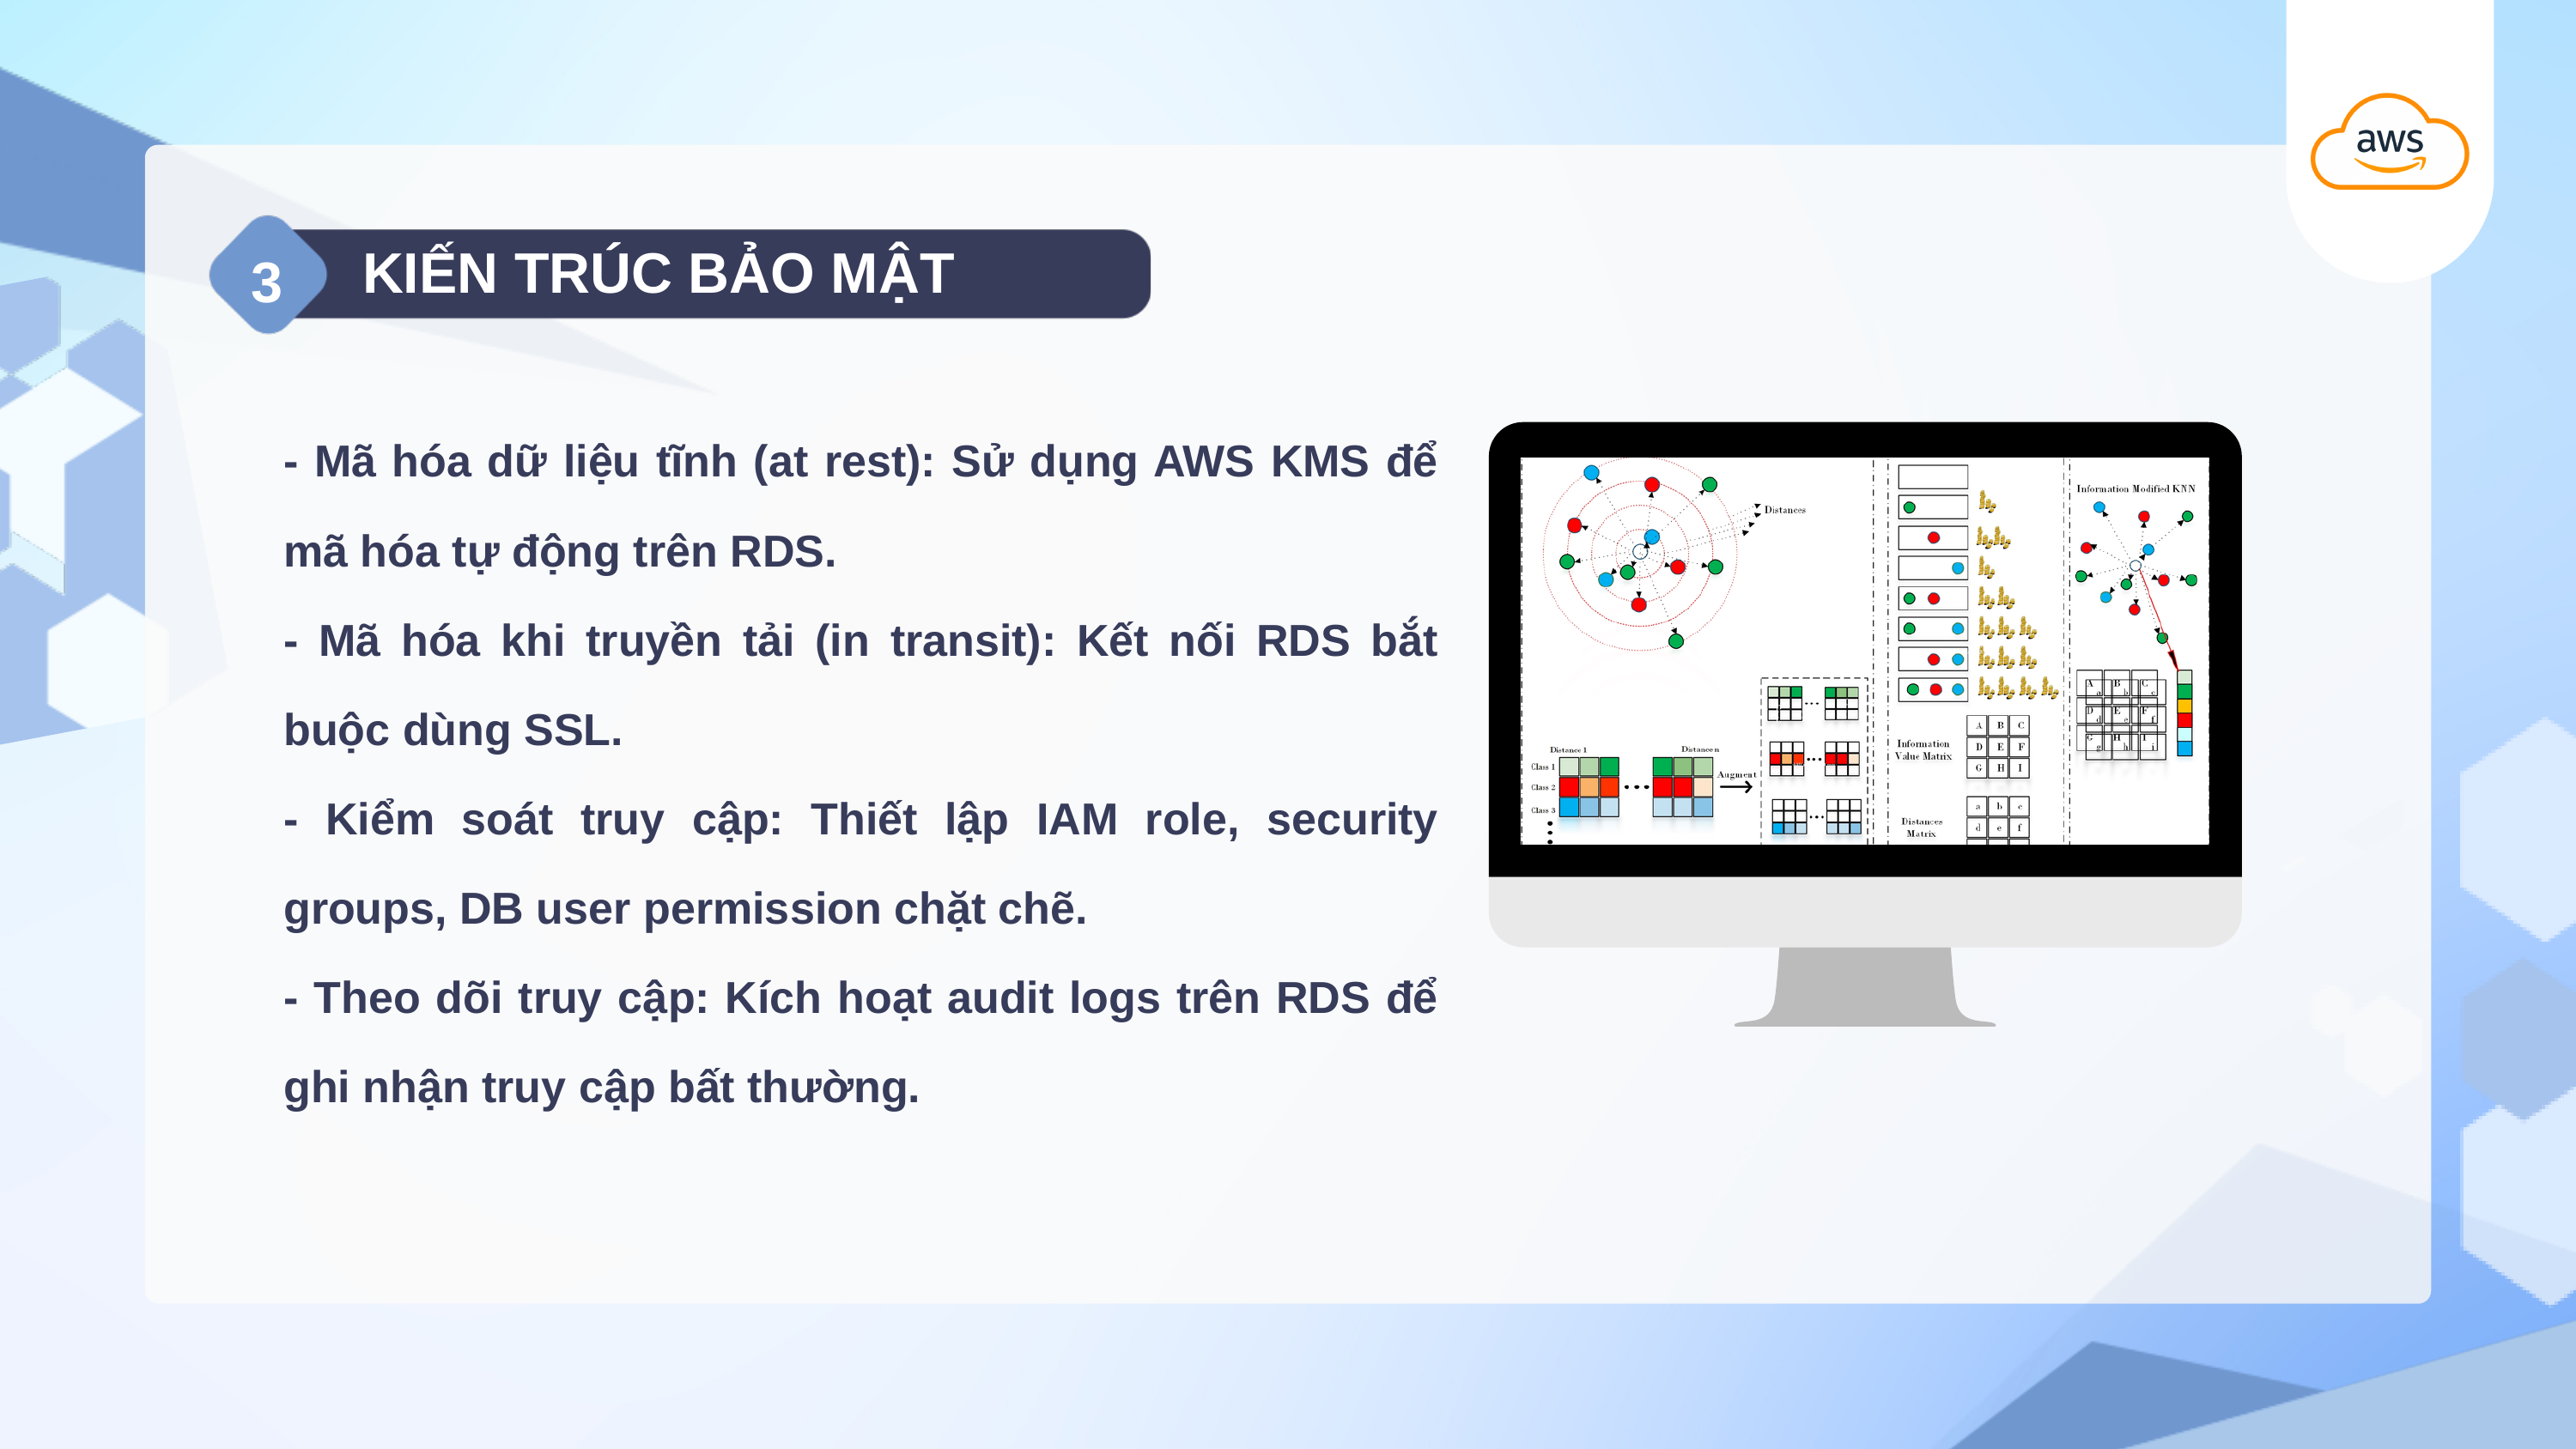

3
KIẾN TRÚC BẢO MẬT

- Mã hóa dữ liệu tĩnh (at rest): Sử dụng AWS KMS để mã hóa tự động trên RDS.
- Mã hóa khi truyền tải (in transit): Kết nối RDS bắt buộc dùng SSL.
- Kiểm soát truy cập: Thiết lập IAM role, security groups, DB user permission chặt chẽ.
- Theo dõi truy cập: Kích hoạt audit logs trên RDS để ghi nhận truy cập bất thường.